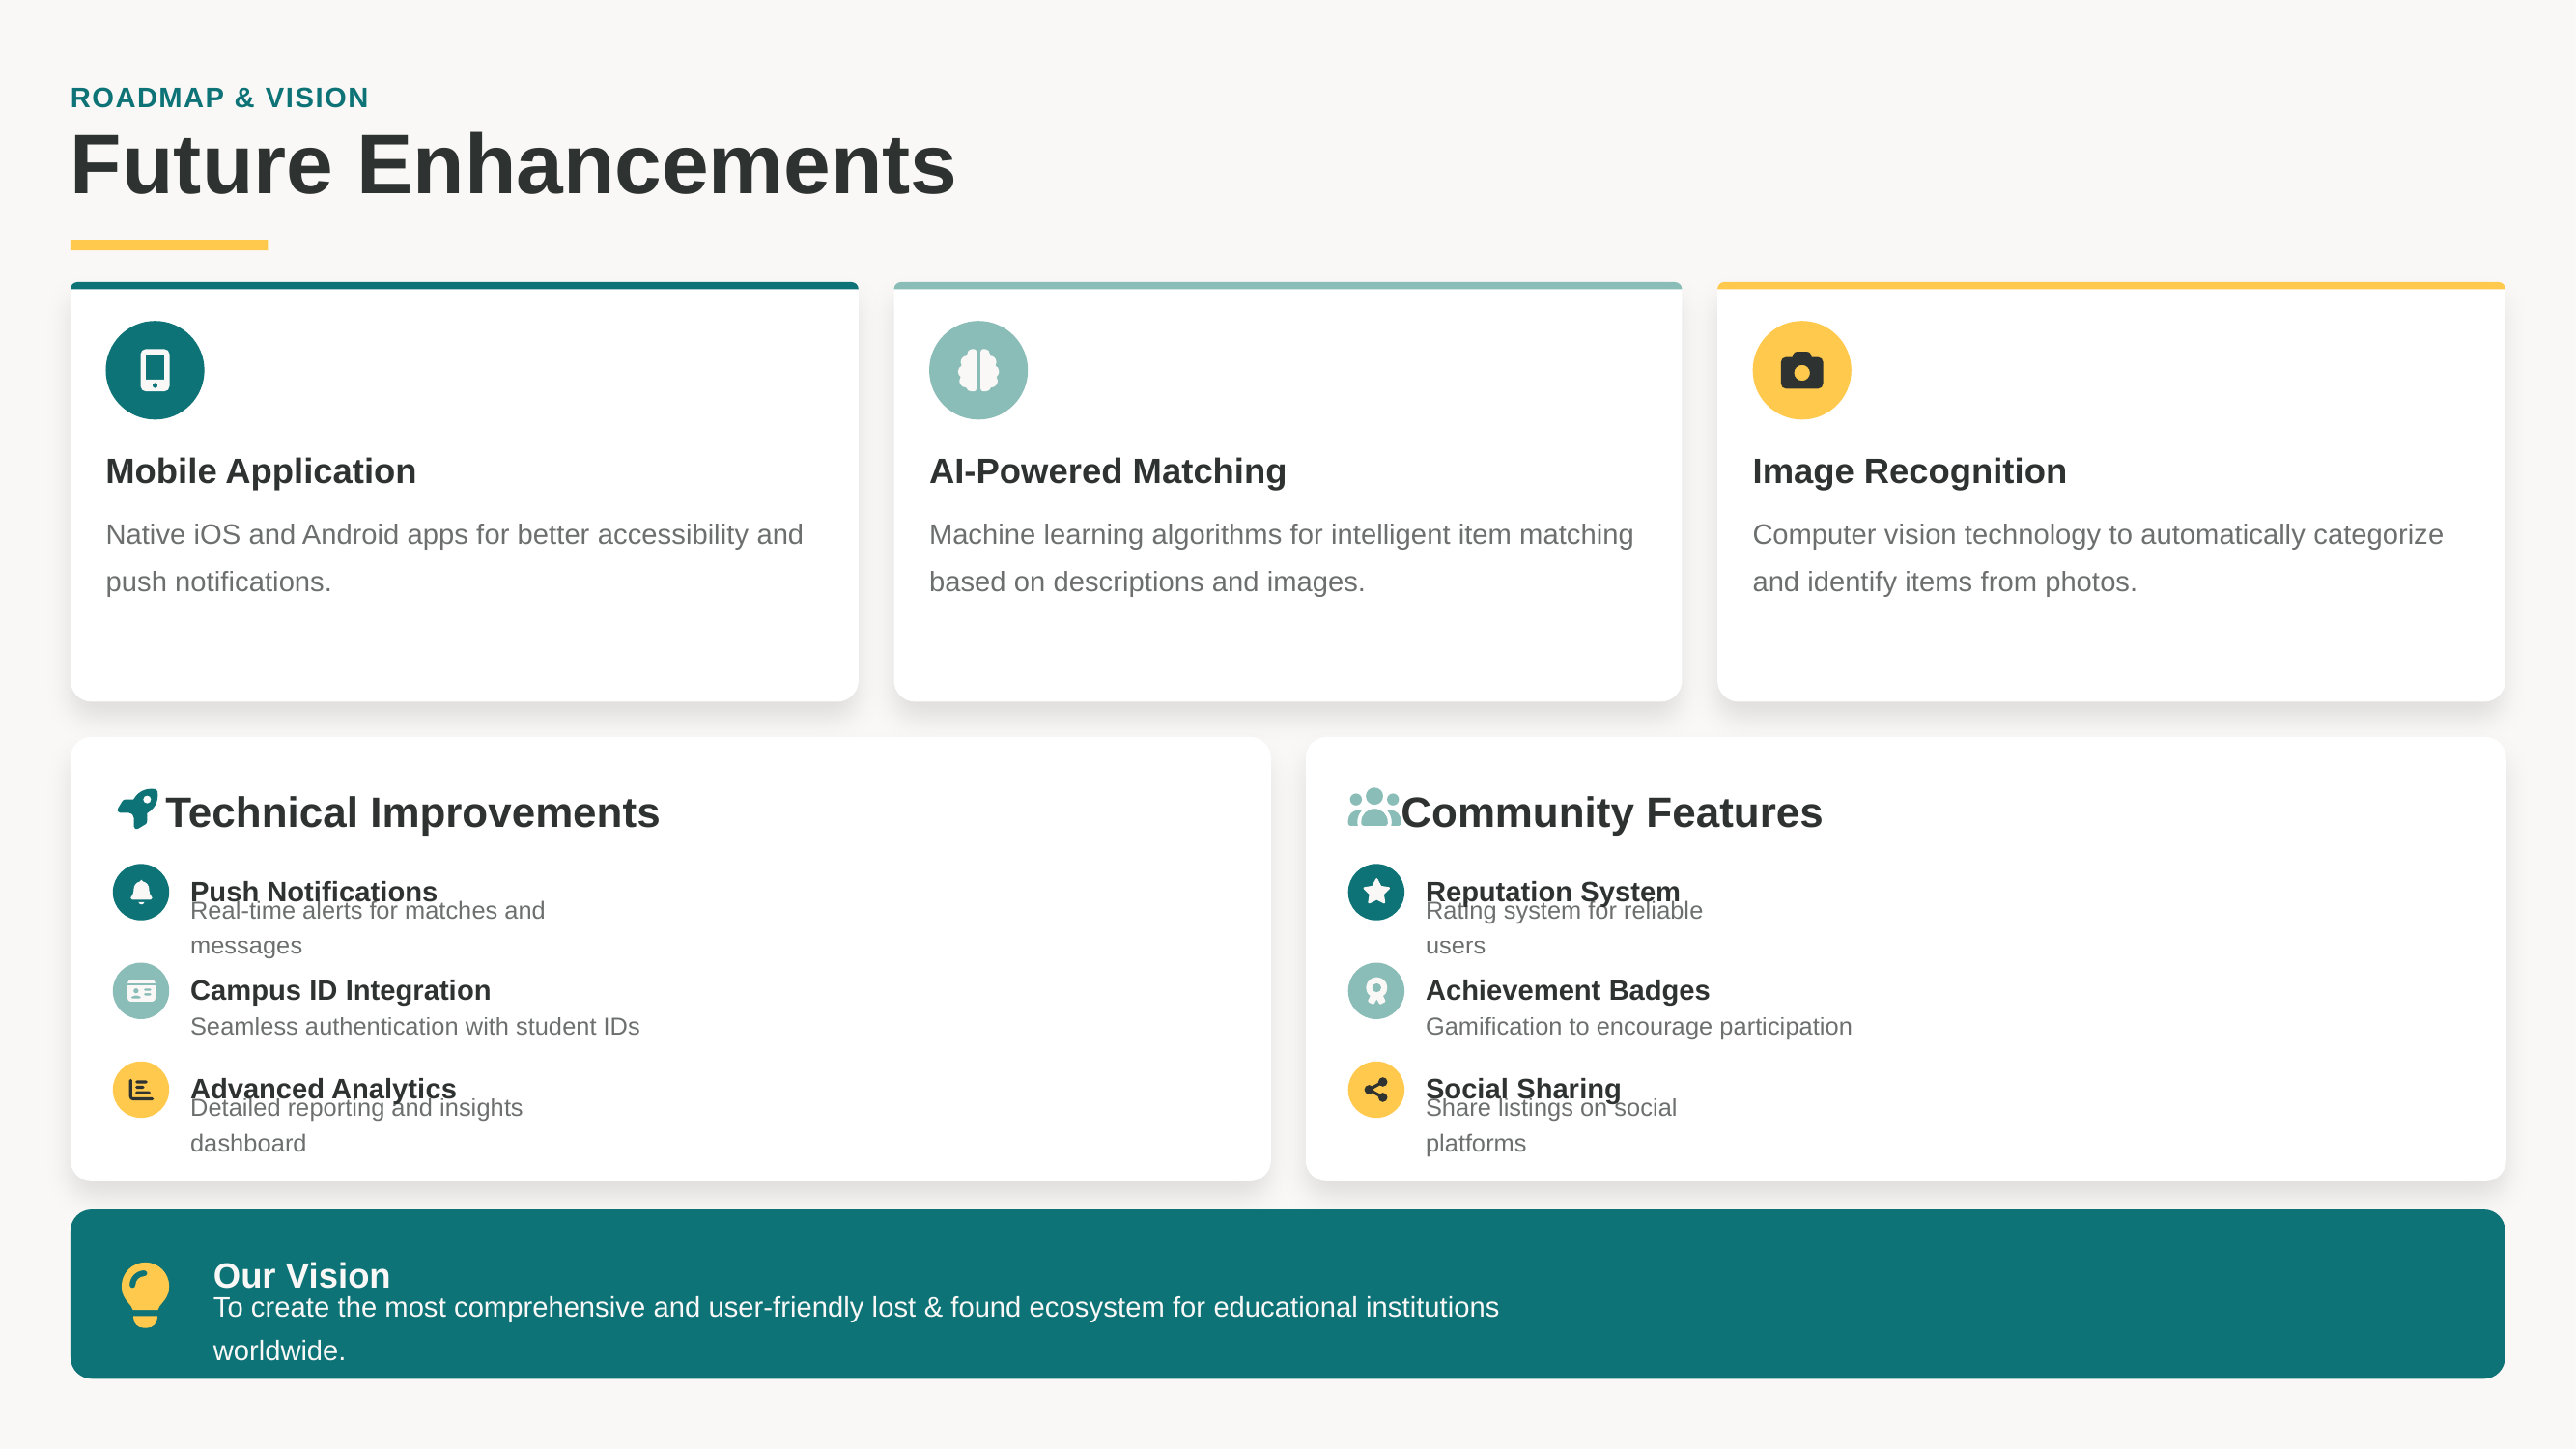

ROADMAP & VISION
Future Enhancements

Mobile Application
AI-Powered Matching
Image Recognition
Native iOS and Android apps for better accessibility and push notifications.
Machine learning algorithms for intelligent item matching based on descriptions and images.
Computer vision technology to automatically categorize and identify items from photos.

Technical Improvements
Community Features

Push Notifications

Reputation System

Real-time alerts for matches and messages
Rating system for reliable users

Campus ID Integration

Achievement Badges

Seamless authentication with student IDs
Gamification to encourage participation

Advanced Analytics

Social Sharing

Detailed reporting and insights dashboard
Share listings on social platforms

Our Vision

To create the most comprehensive and user-friendly lost & found ecosystem for educational institutions worldwide.